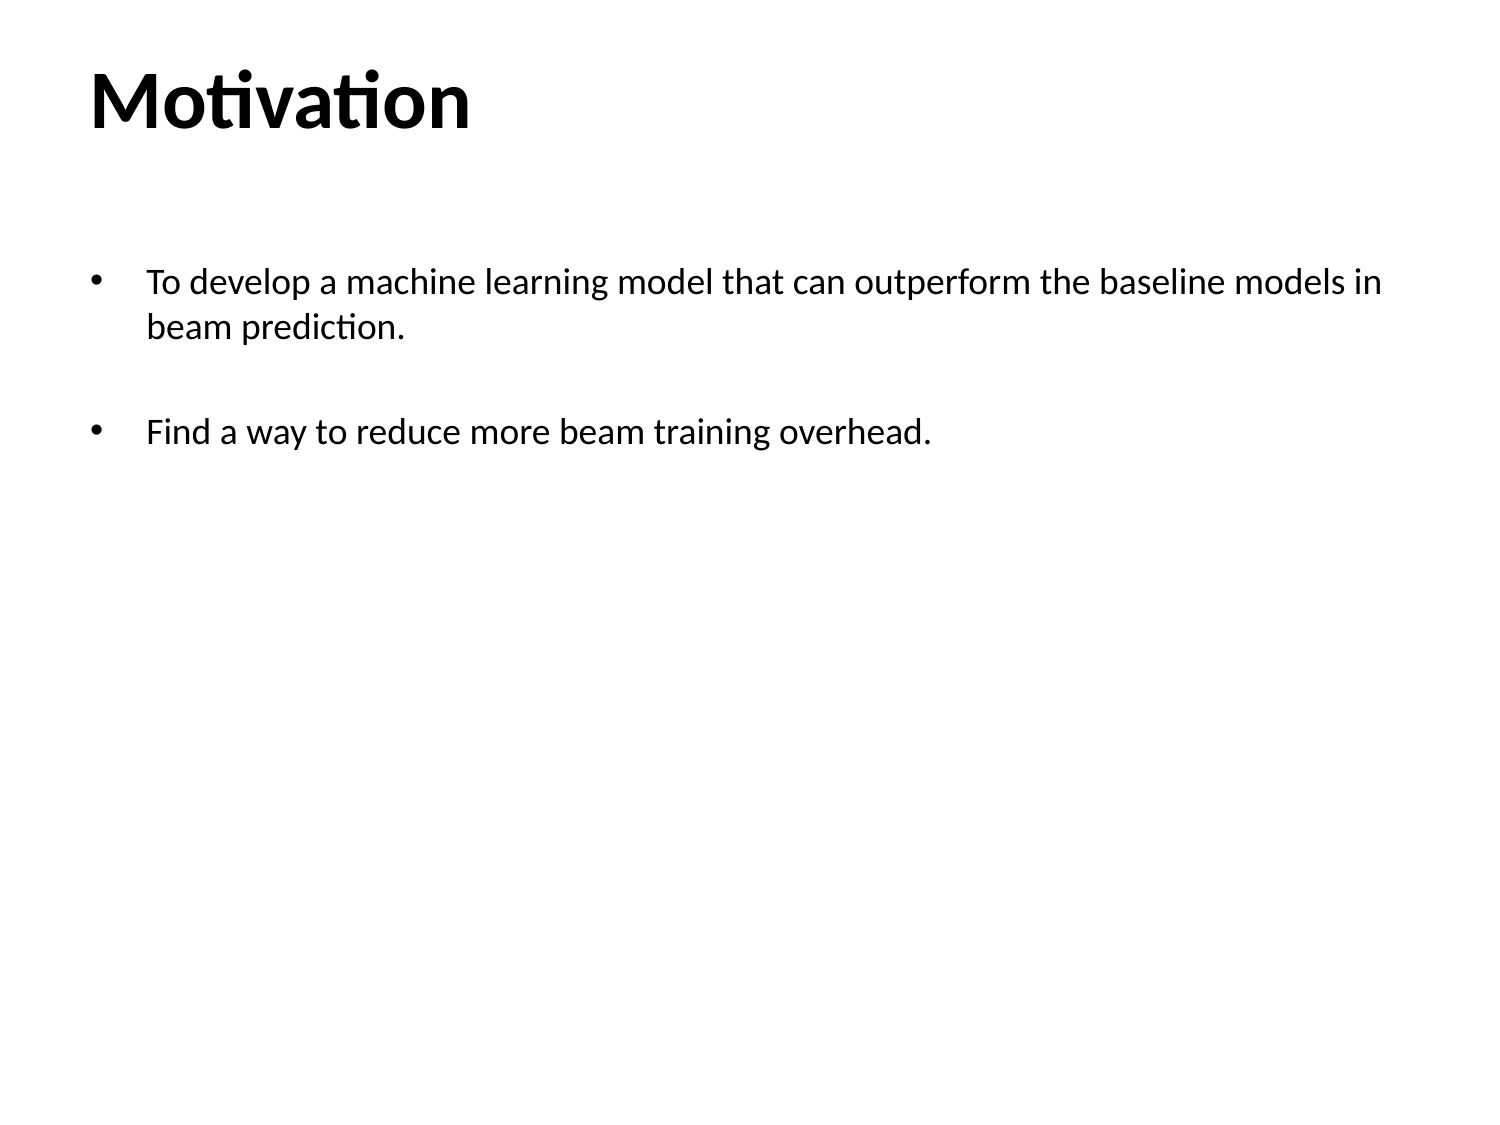

# Motivation
To develop a machine learning model that can outperform the baseline models in beam prediction.

Find a way to reduce more beam training overhead.